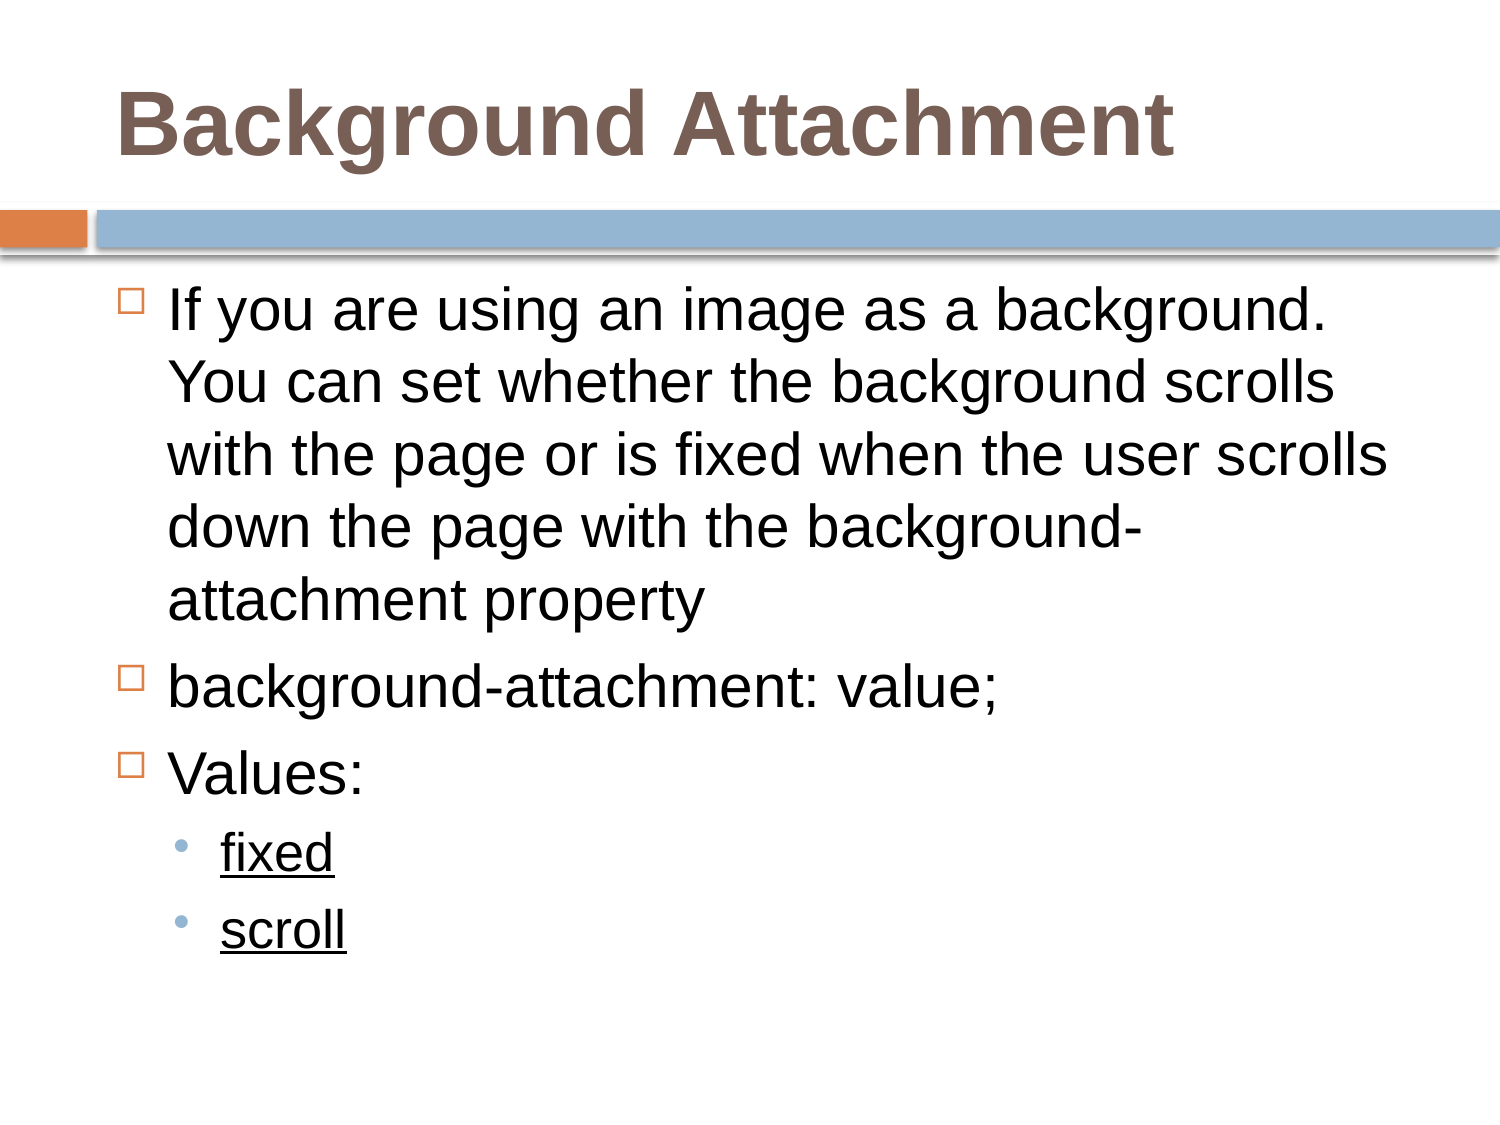

# Background Attachment
If you are using an image as a background. You can set whether the background scrolls with the page or is fixed when the user scrolls down the page with the background-attachment property
background-attachment: value;
Values:
fixed
scroll